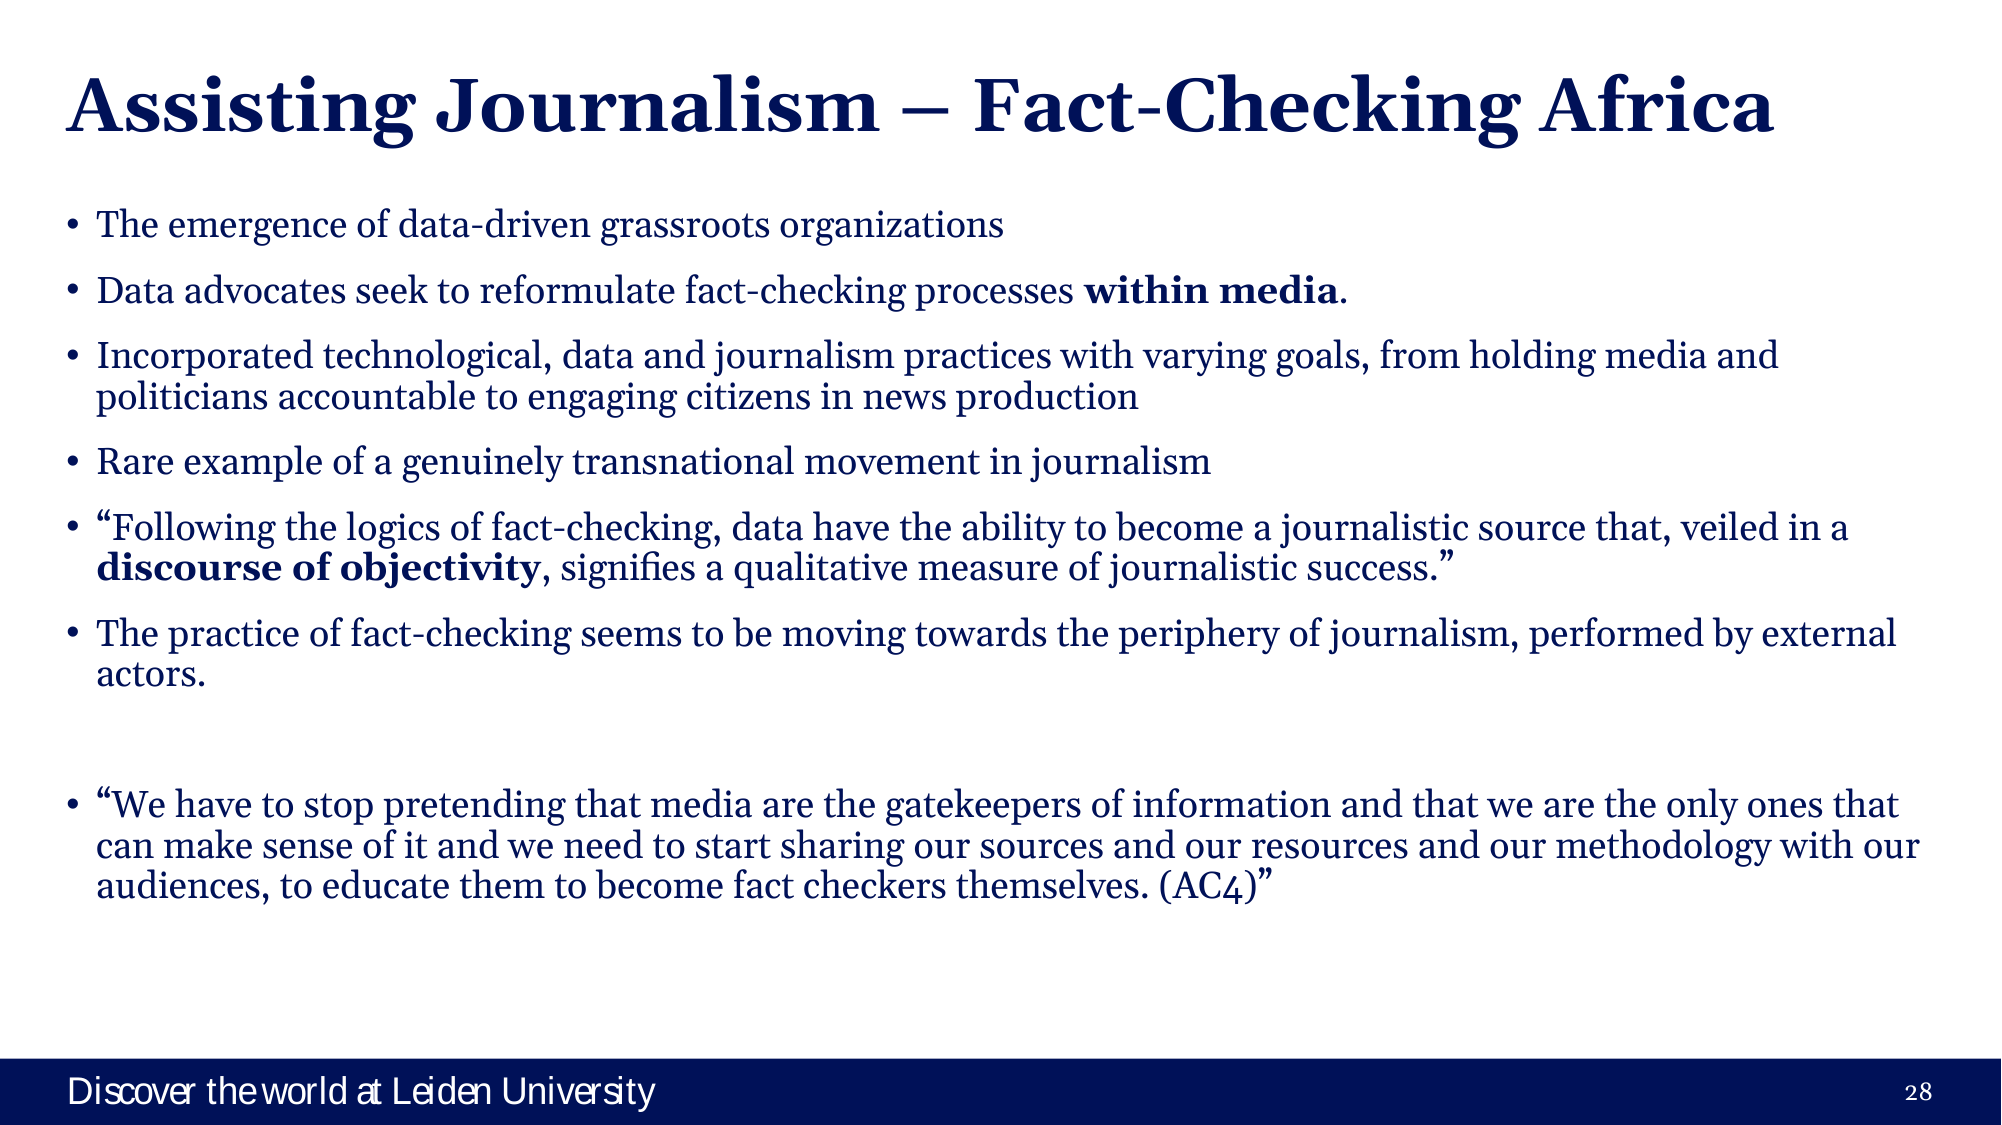

# Assisting Journalism – Fact-Checking Africa
The emergence of data-driven grassroots organizations
Data advocates seek to reformulate fact-checking processes within media.
Incorporated technological, data and journalism practices with varying goals, from holding media and politicians accountable to engaging citizens in news production
Rare example of a genuinely transnational movement in journalism
“Following the logics of fact-checking, data have the ability to become a journalistic source that, veiled in a discourse of objectivity, signifies a qualitative measure of journalistic success.”
The practice of fact-checking seems to be moving towards the periphery of journalism, performed by external actors.

“We have to stop pretending that media are the gatekeepers of information and that we are the only ones that can make sense of it and we need to start sharing our sources and our resources and our methodology with our audiences, to educate them to become fact checkers themselves. (AC4)”
28